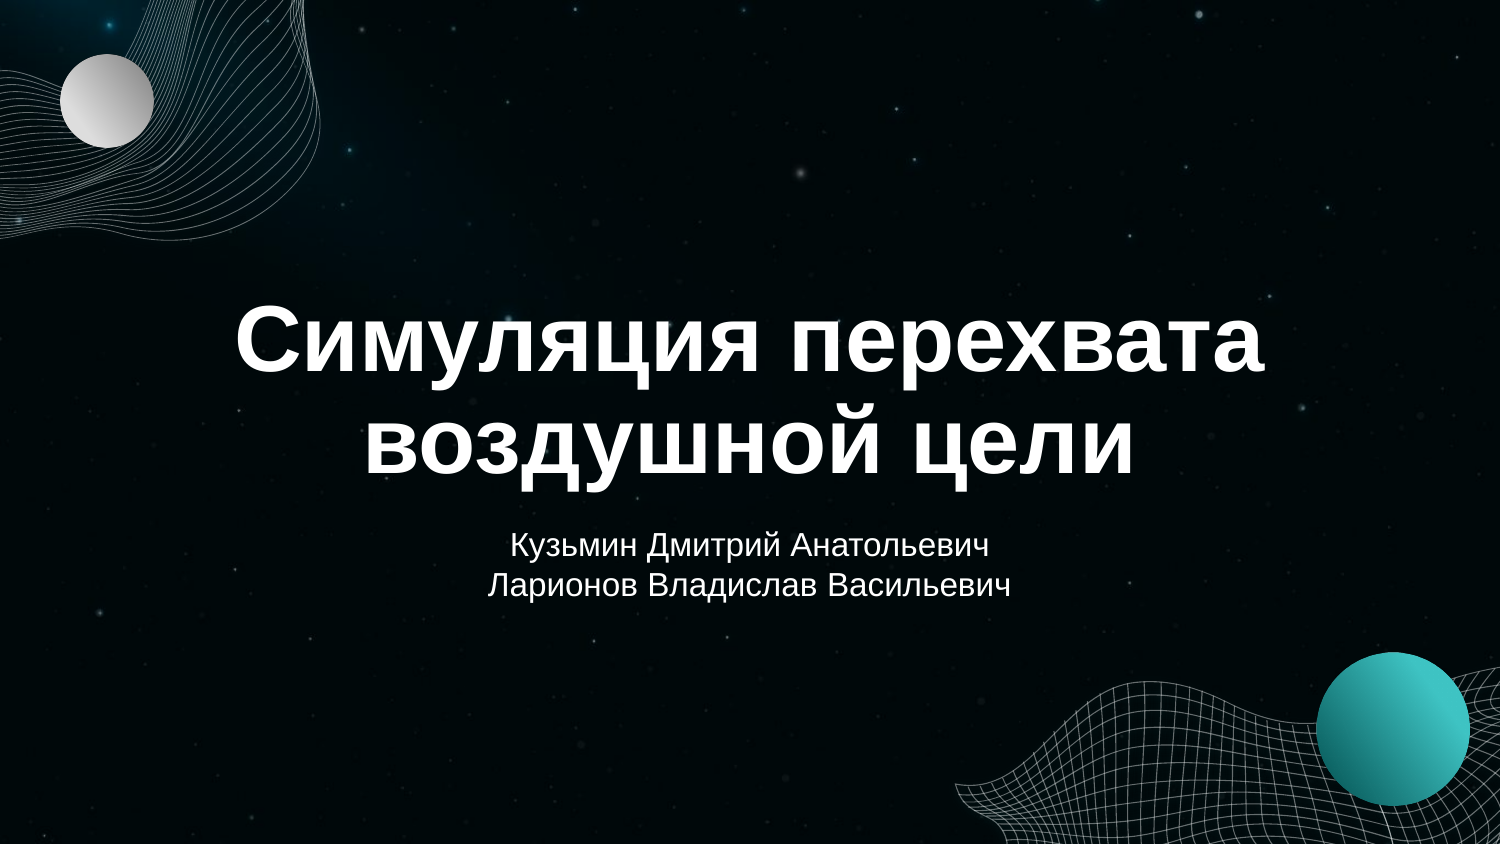

# Симуляция перехвата воздушной цели
Кузьмин Дмитрий Анатольевич
Ларионов Владислав Васильевич